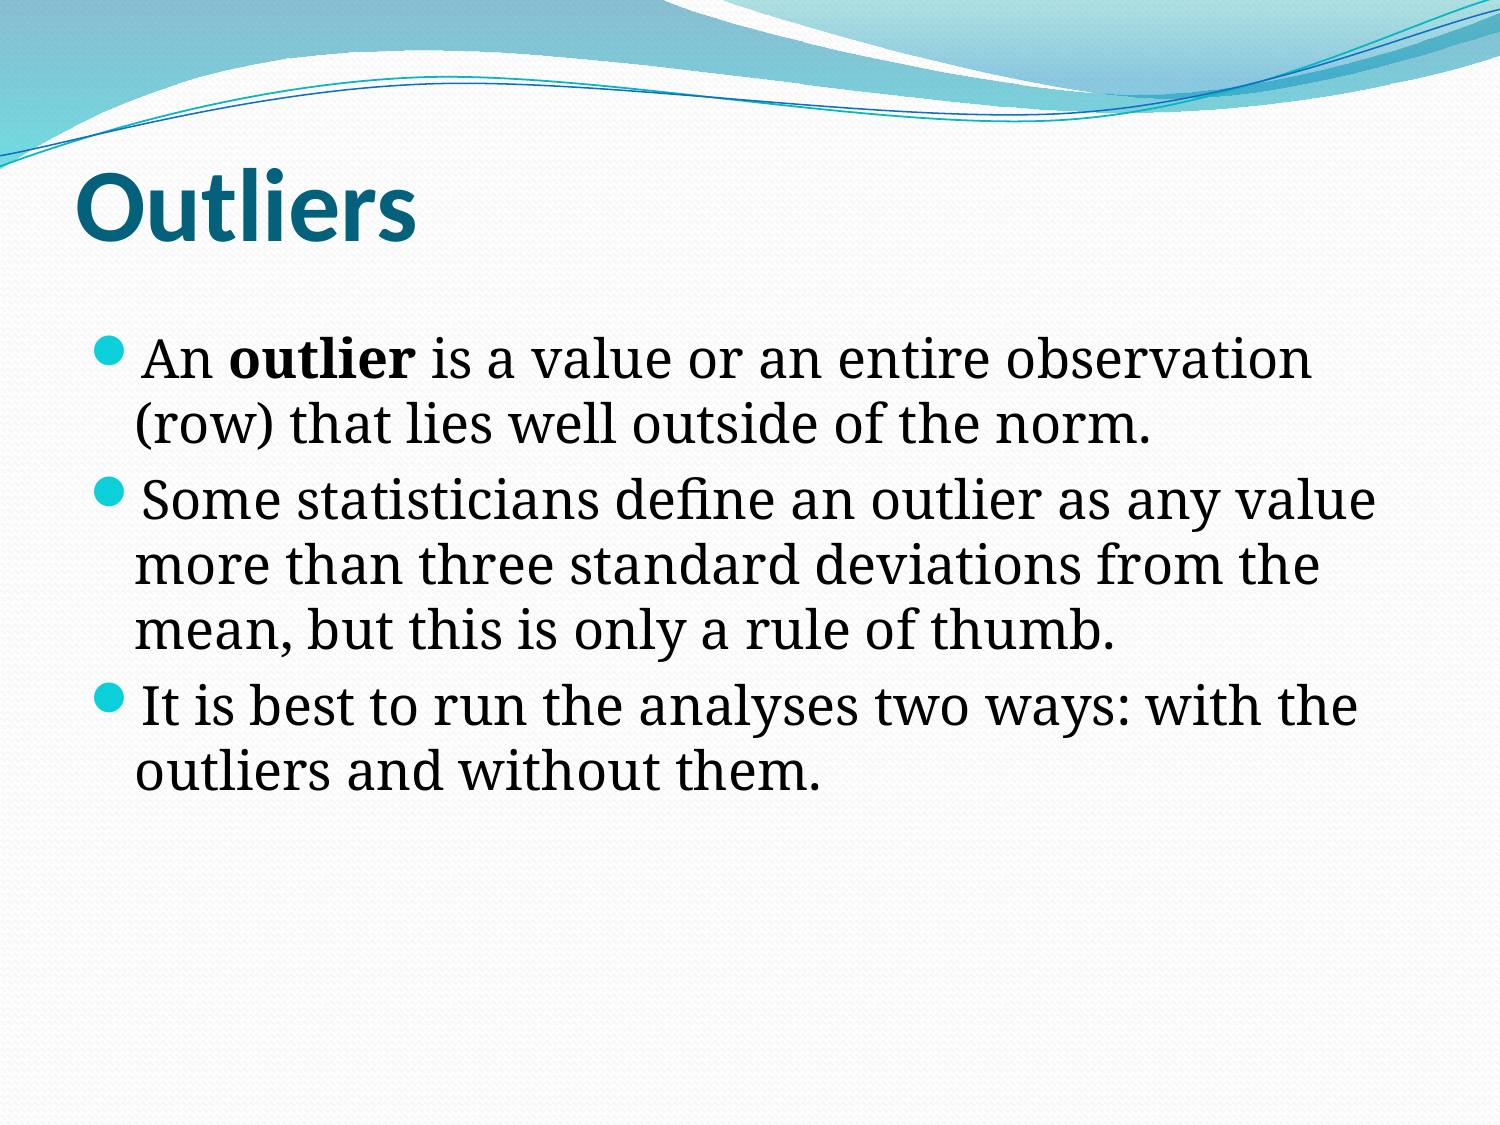

# Outliers
An outlier is a value or an entire observation (row) that lies well outside of the norm.
Some statisticians define an outlier as any value more than three standard deviations from the mean, but this is only a rule of thumb.
It is best to run the analyses two ways: with the outliers and without them.